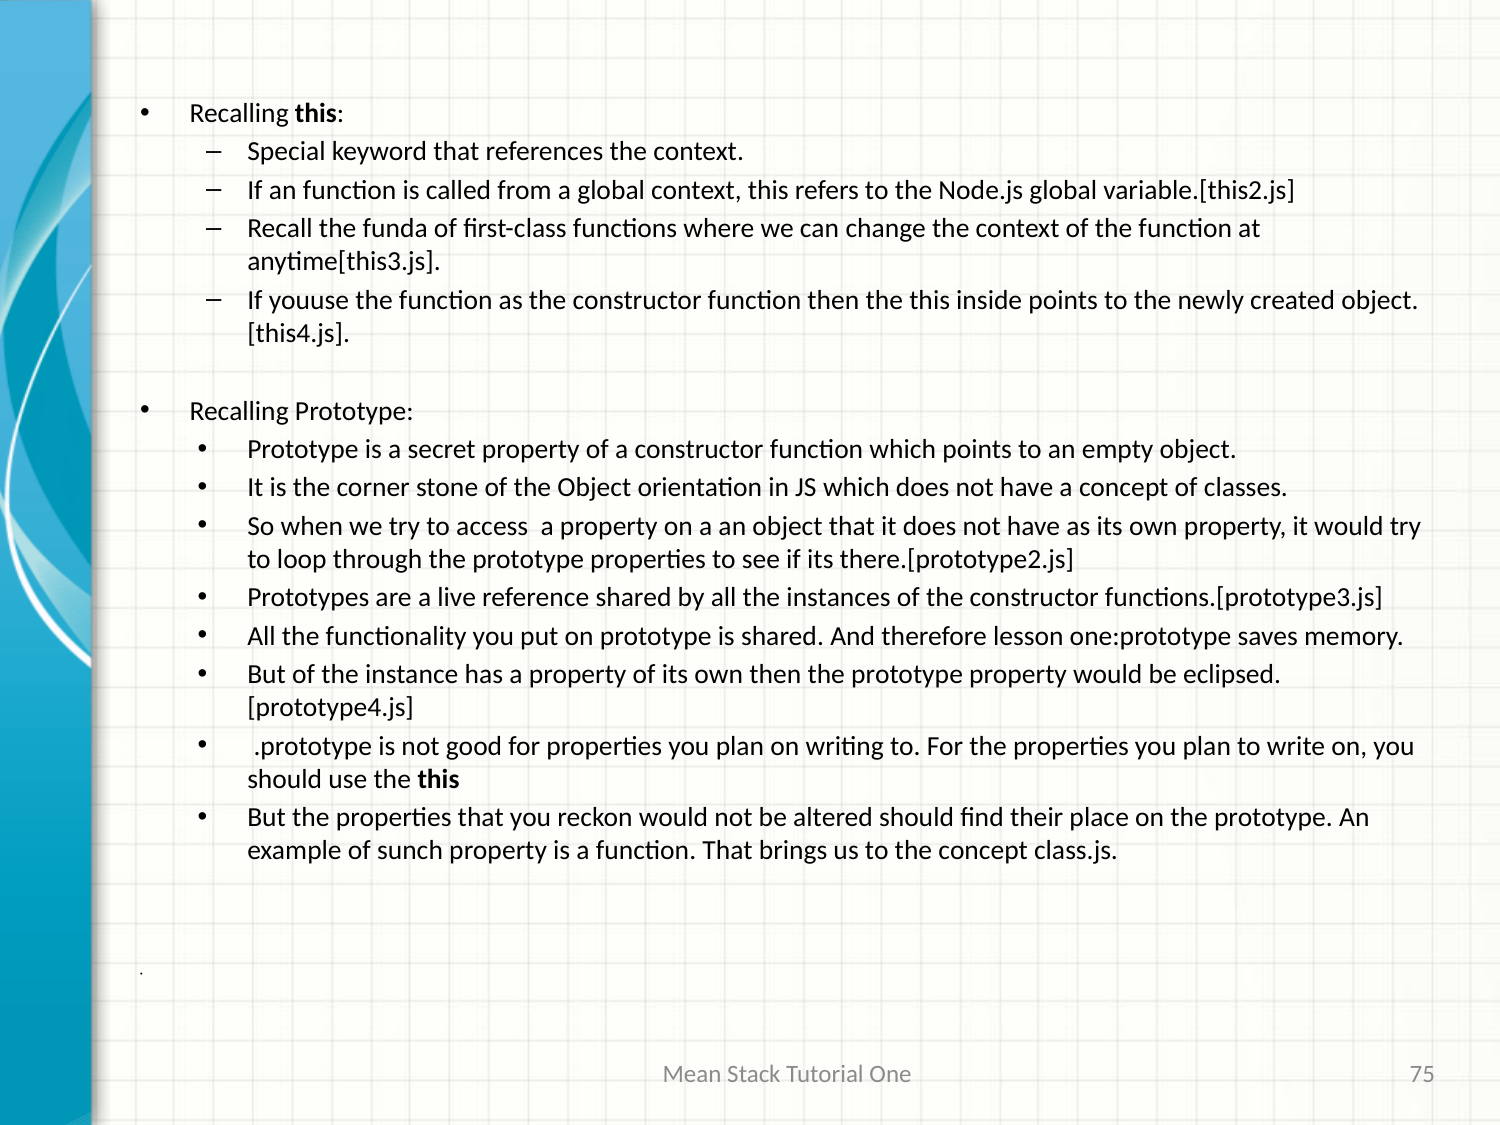

Recalling this:
Special keyword that references the context.
If an function is called from a global context, this refers to the Node.js global variable.[this2.js]
Recall the funda of first-class functions where we can change the context of the function at anytime[this3.js].
If youuse the function as the constructor function then the this inside points to the newly created object.[this4.js].

Recalling Prototype:
Prototype is a secret property of a constructor function which points to an empty object.
It is the corner stone of the Object orientation in JS which does not have a concept of classes.
So when we try to access  a property on a an object that it does not have as its own property, it would try to loop through the prototype properties to see if its there.[prototype2.js]
Prototypes are a live reference shared by all the instances of the constructor functions.[prototype3.js]
All the functionality you put on prototype is shared. And therefore lesson one:prototype saves memory.
But of the instance has a property of its own then the prototype property would be eclipsed. [prototype4.js]
 .prototype is not good for properties you plan on writing to. For the properties you plan to write on, you should use the this
But the properties that you reckon would not be altered should find their place on the prototype. An example of sunch property is a function. That brings us to the concept class.js.

Mean Stack Tutorial One
75